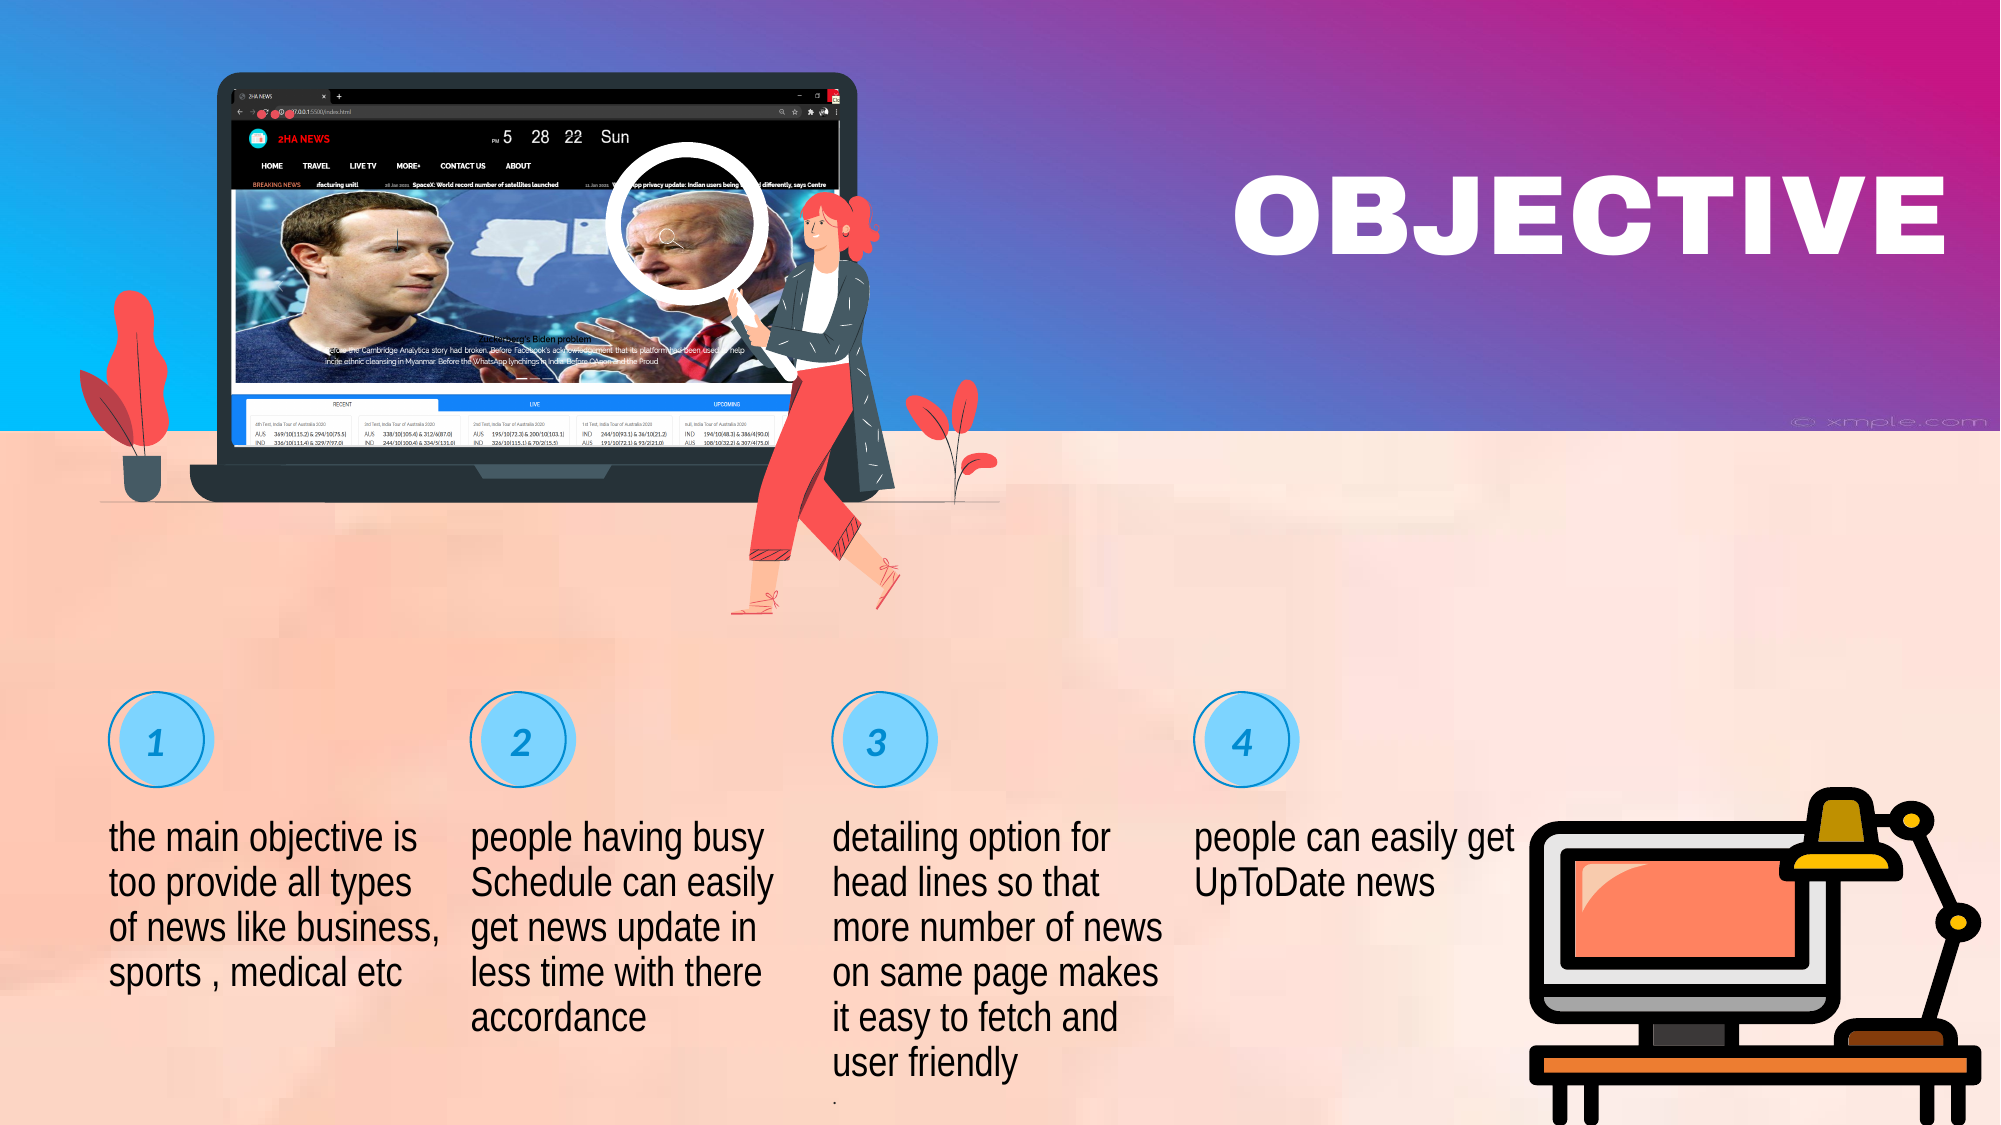

OBJECTIVE

1
the main objective is too provide all types of news like business, sports , medical etc

2
people having busy Schedule can easily get news update in less time with there accordance

3
detailing option for head lines so that more number of news on same page makes it easy to fetch and user friendly
.

4
people can easily get UpToDate news